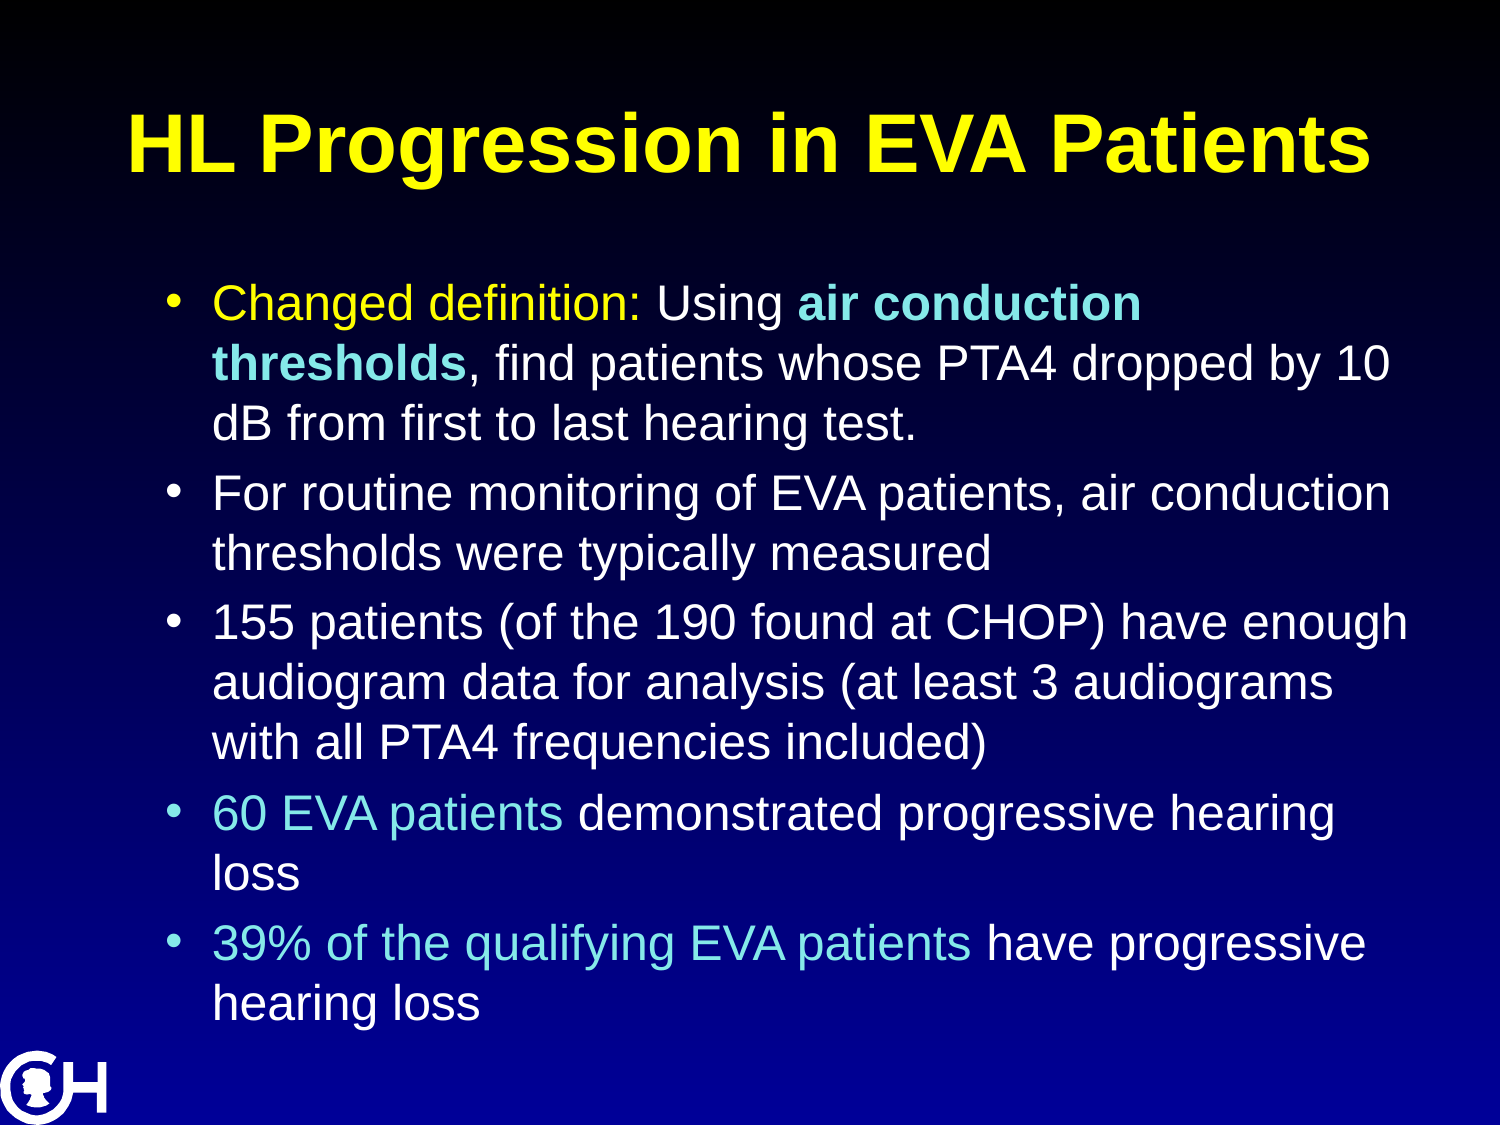

# HL Progression in EVA Patients
Changed definition: Using air conduction thresholds, find patients whose PTA4 dropped by 10 dB from first to last hearing test.
For routine monitoring of EVA patients, air conduction thresholds were typically measured
155 patients (of the 190 found at CHOP) have enough audiogram data for analysis (at least 3 audiograms with all PTA4 frequencies included)
60 EVA patients demonstrated progressive hearing loss
39% of the qualifying EVA patients have progressive hearing loss